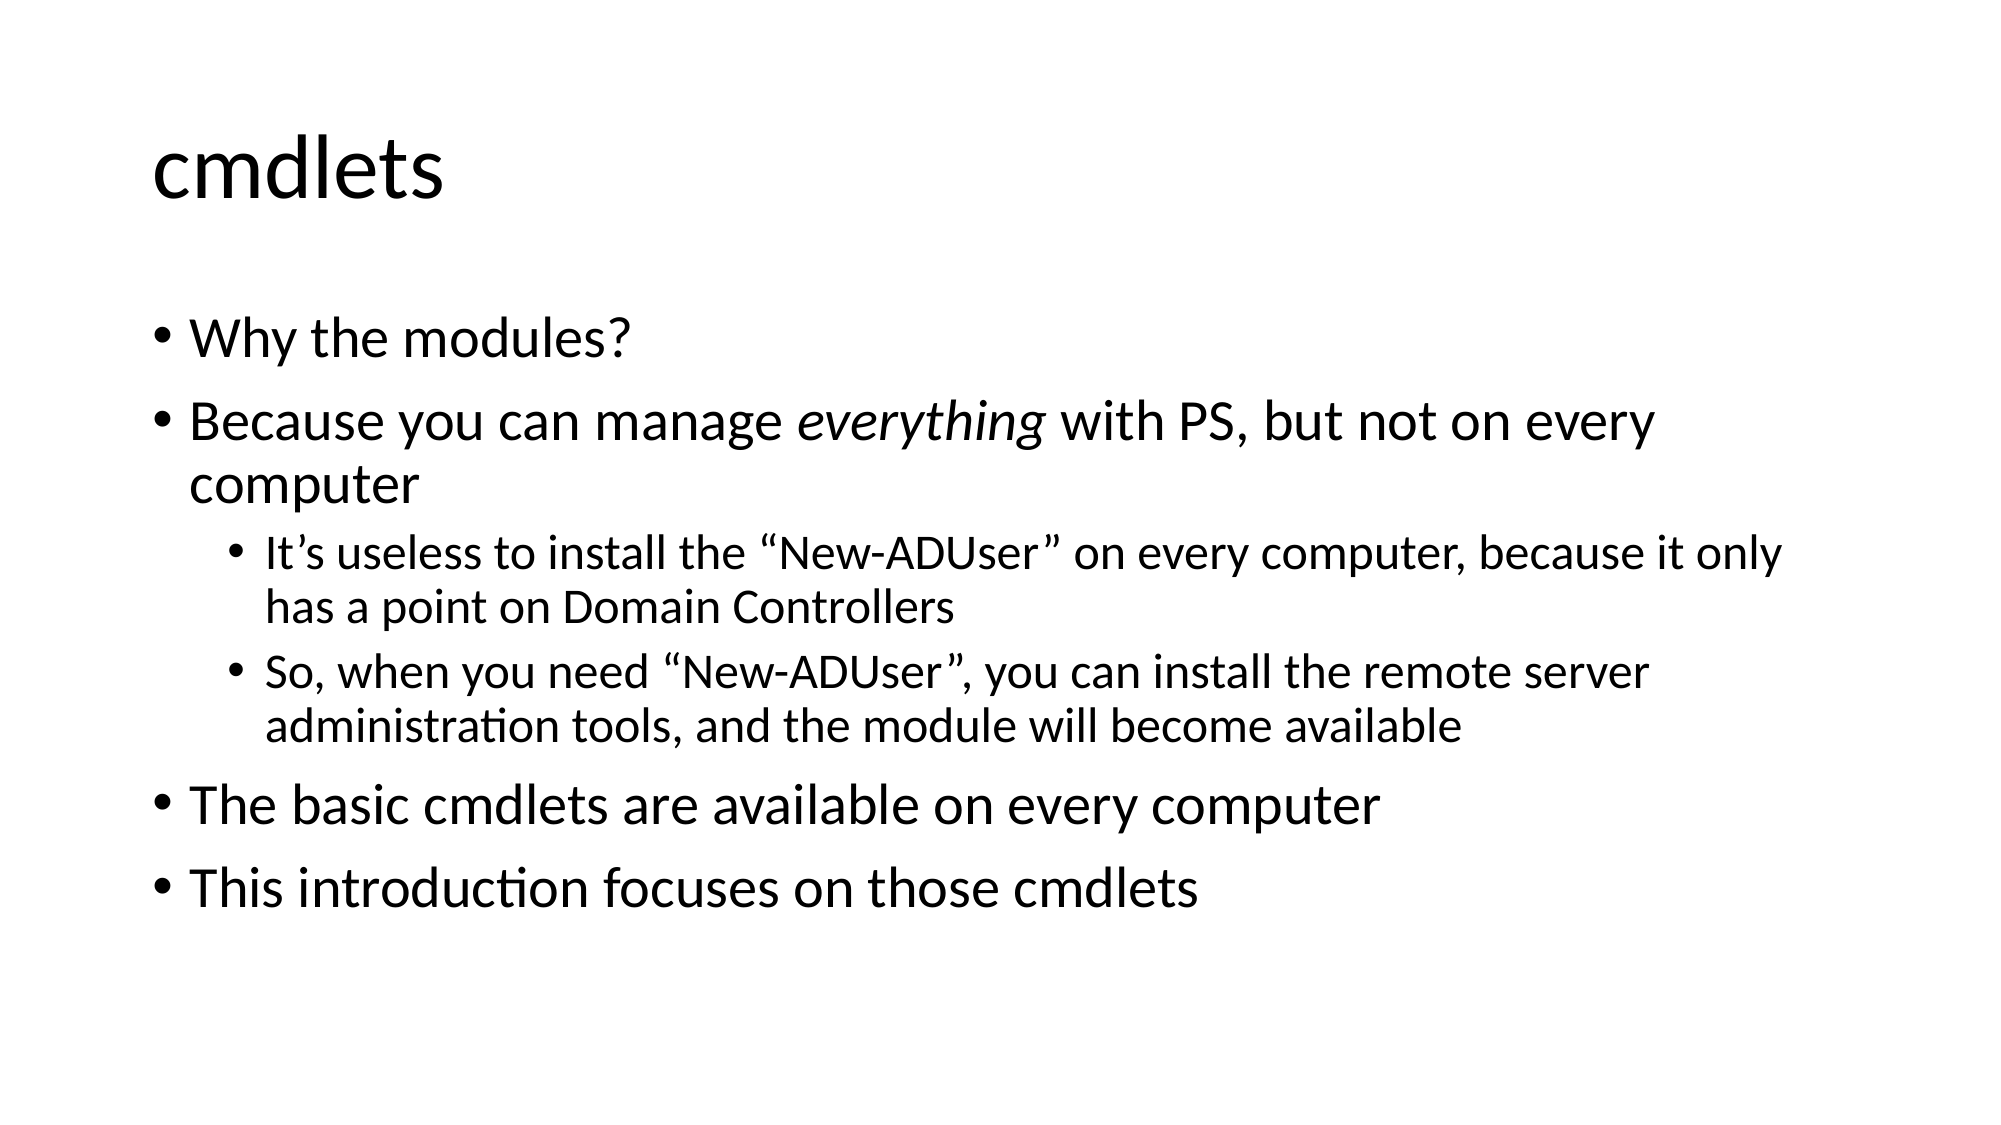

# cmdlets
Why the modules?
Because you can manage everything with PS, but not on every computer
It’s useless to install the “New-ADUser” on every computer, because it only has a point on Domain Controllers
So, when you need “New-ADUser”, you can install the remote server administration tools, and the module will become available
The basic cmdlets are available on every computer
This introduction focuses on those cmdlets